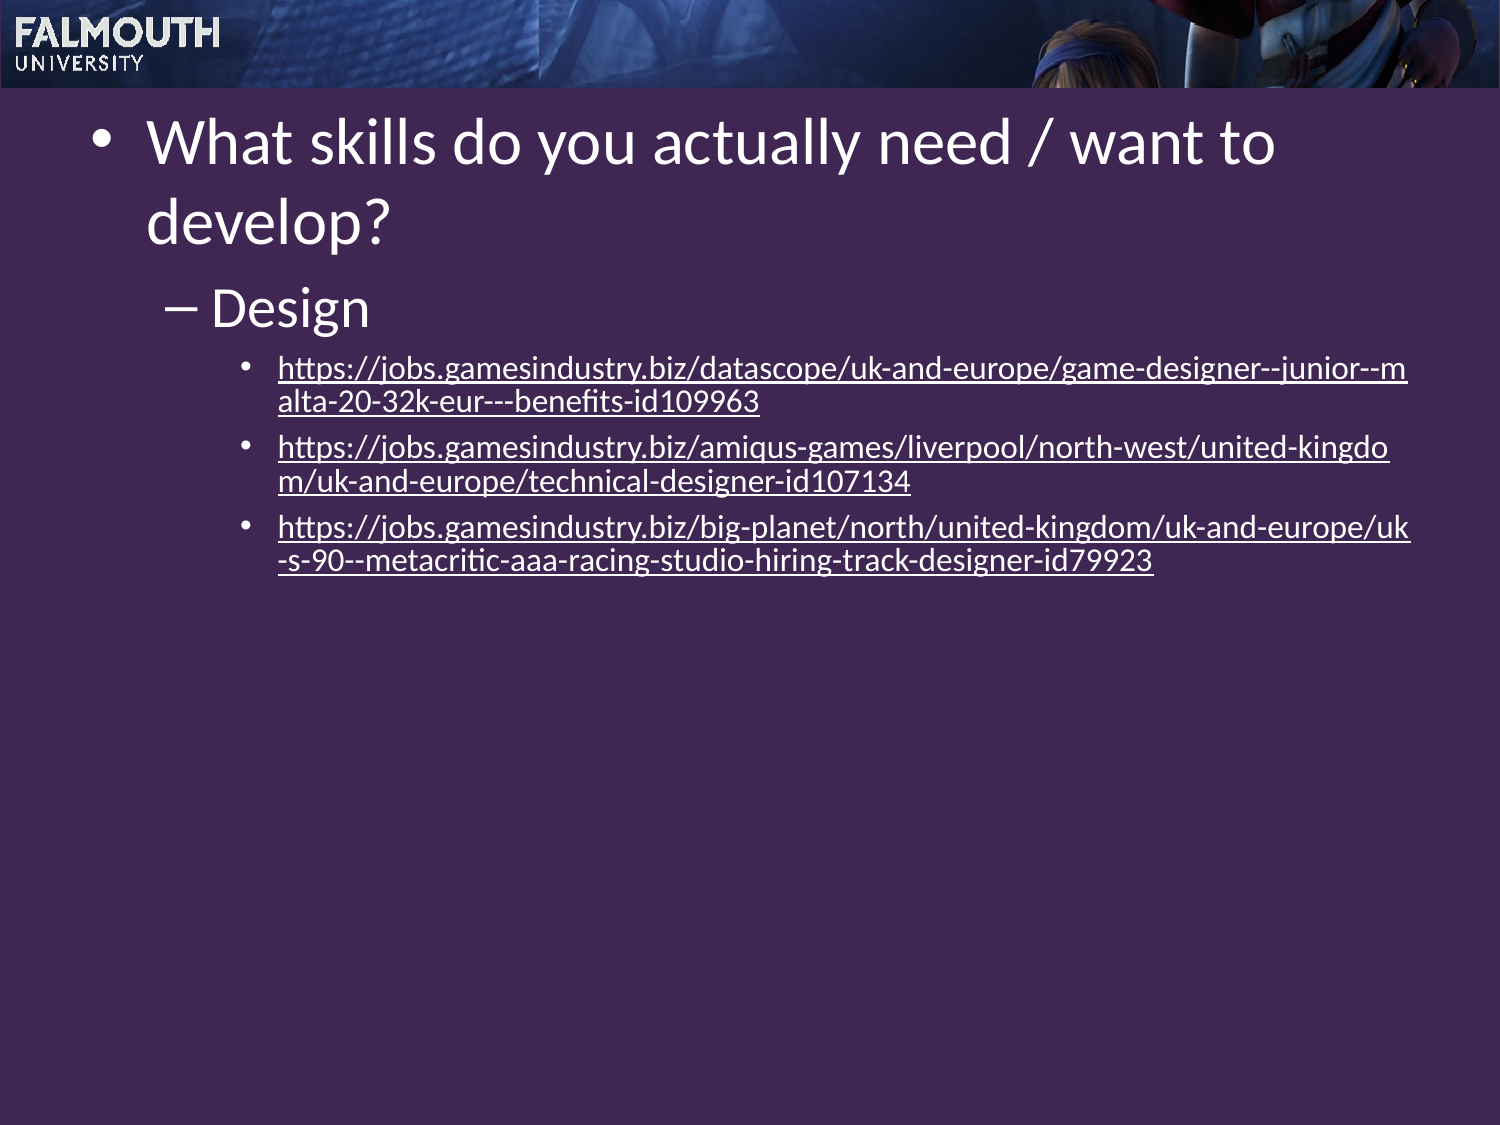

What skills do you actually need / want to develop?
Design
https://jobs.gamesindustry.biz/datascope/uk-and-europe/game-designer--junior--malta-20-32k-eur---benefits-id109963
https://jobs.gamesindustry.biz/amiqus-games/liverpool/north-west/united-kingdom/uk-and-europe/technical-designer-id107134
https://jobs.gamesindustry.biz/big-planet/north/united-kingdom/uk-and-europe/uk-s-90--metacritic-aaa-racing-studio-hiring-track-designer-id79923